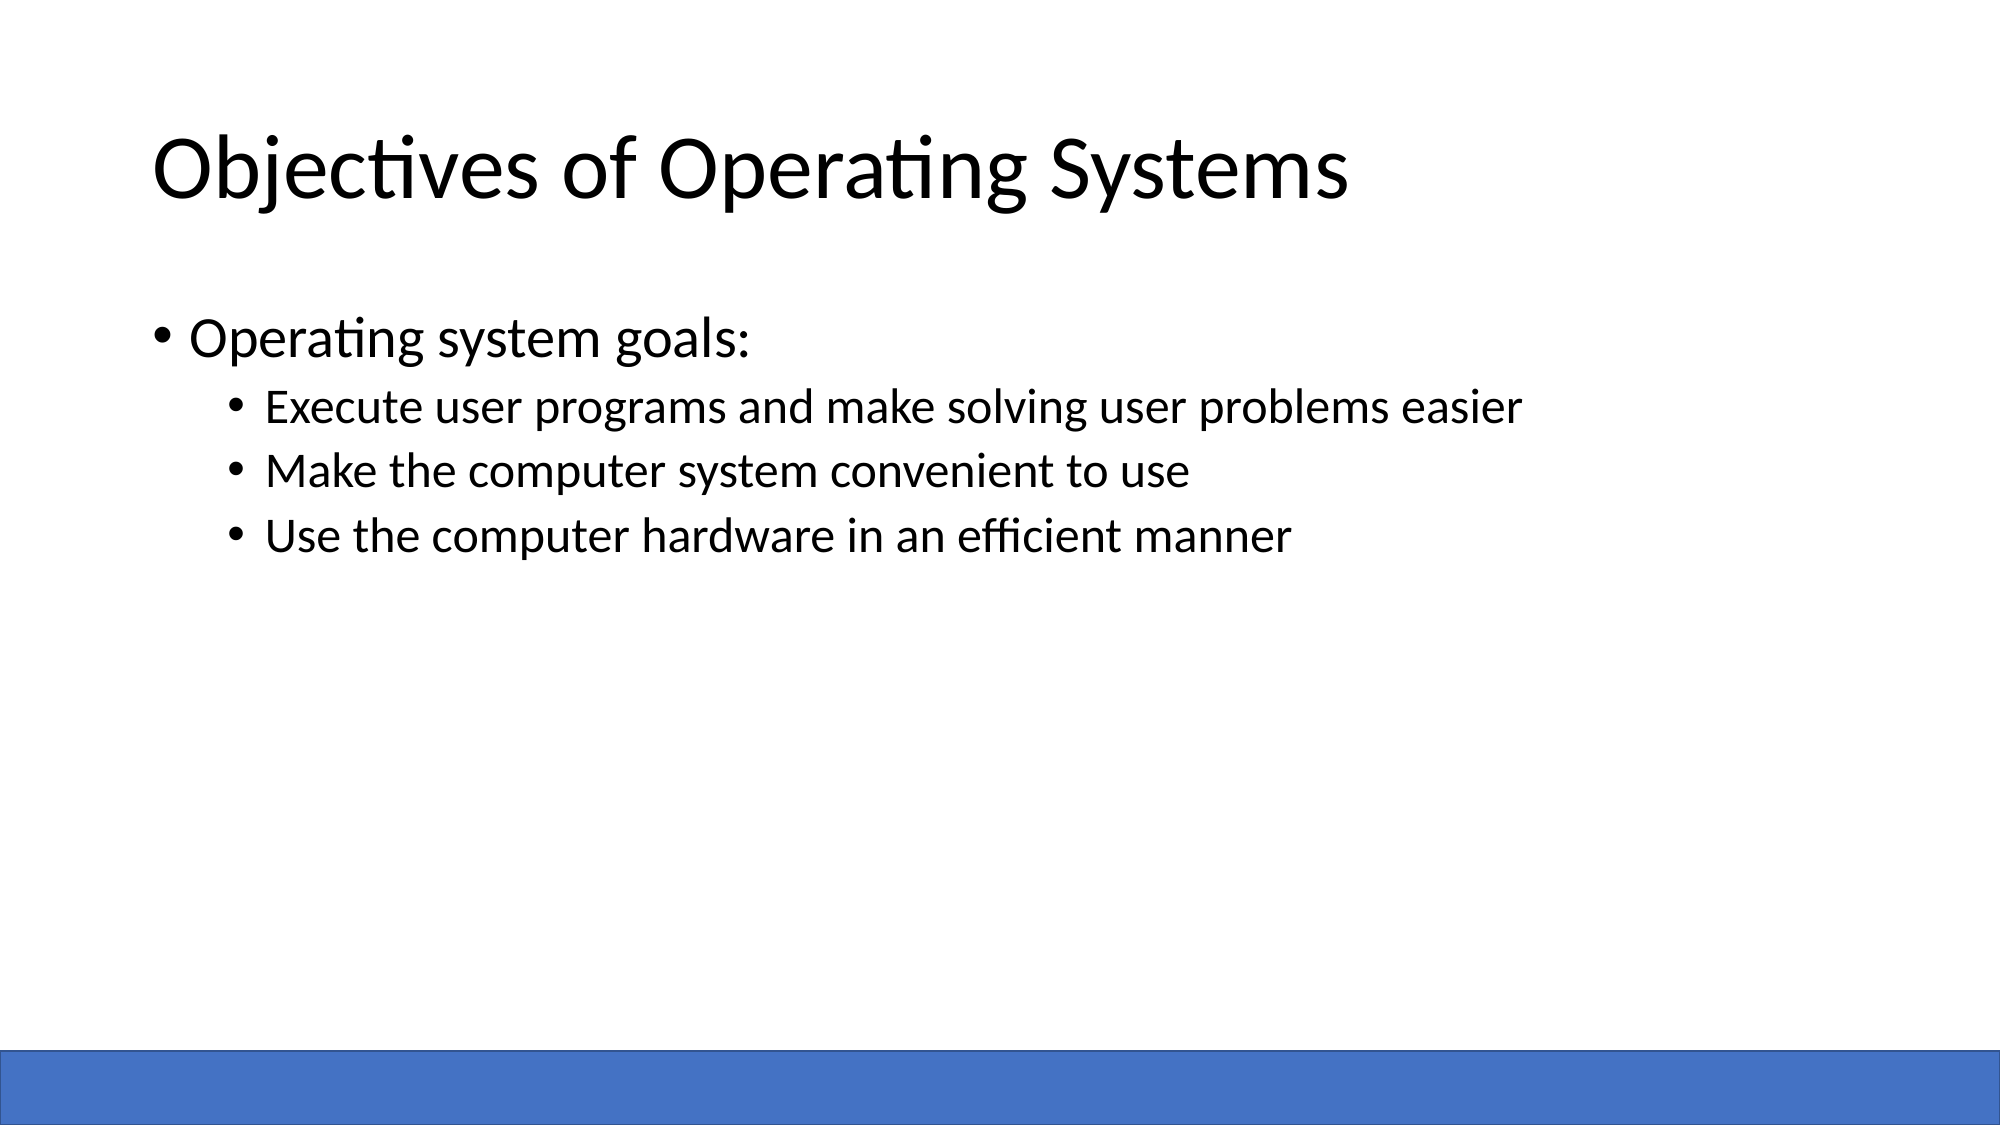

# Objectives of Operating Systems
Operating system goals:
Execute user programs and make solving user problems easier
Make the computer system convenient to use
Use the computer hardware in an efficient manner